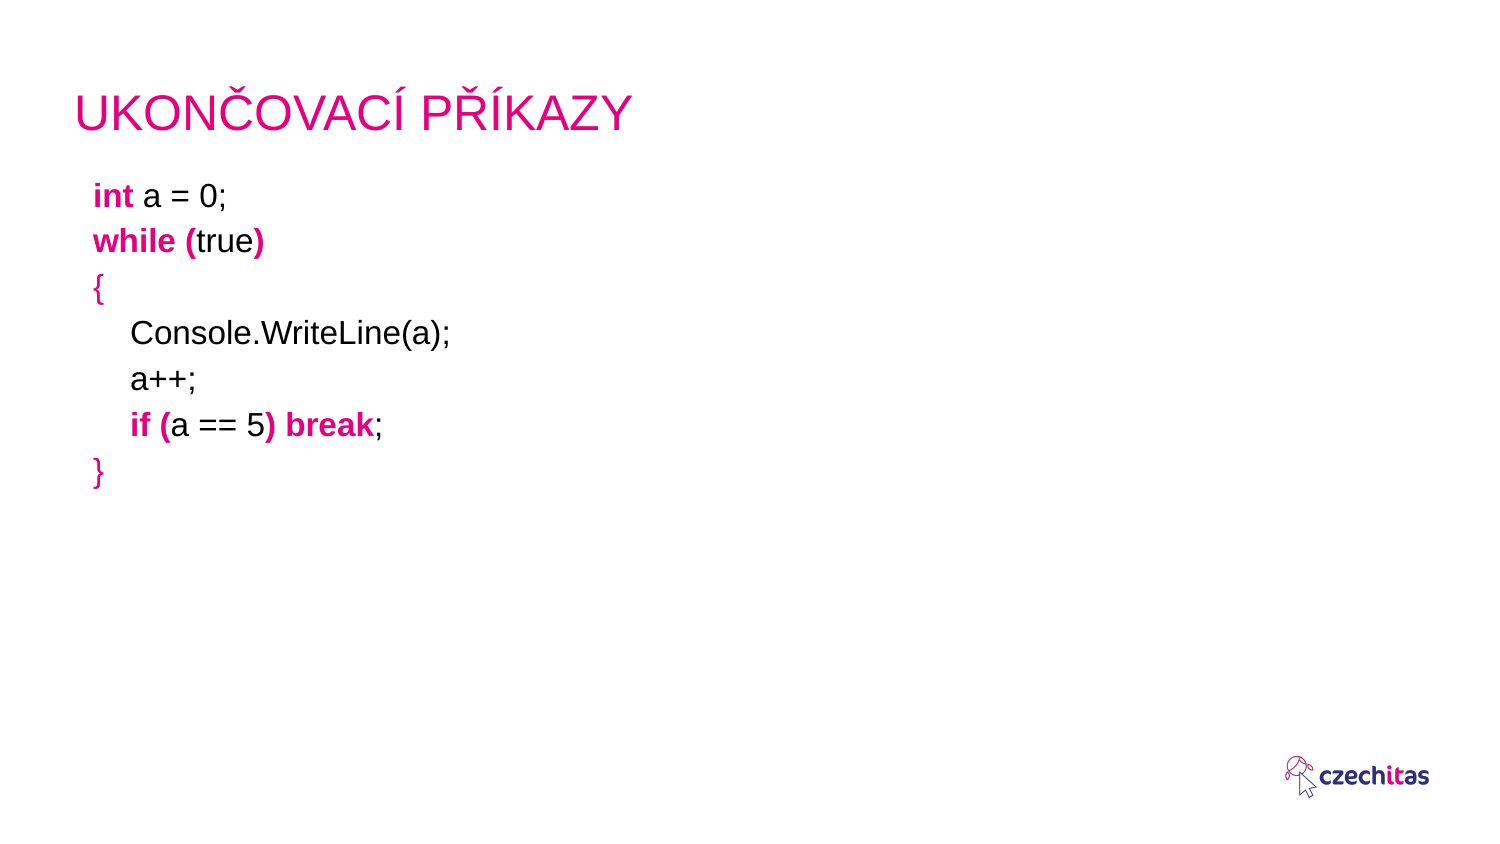

# UKONČOVACÍ PŘÍKAZY
int a = 0;
while (true)
{
    Console.WriteLine(a);
    a++;
    if (a == 5) break;
}